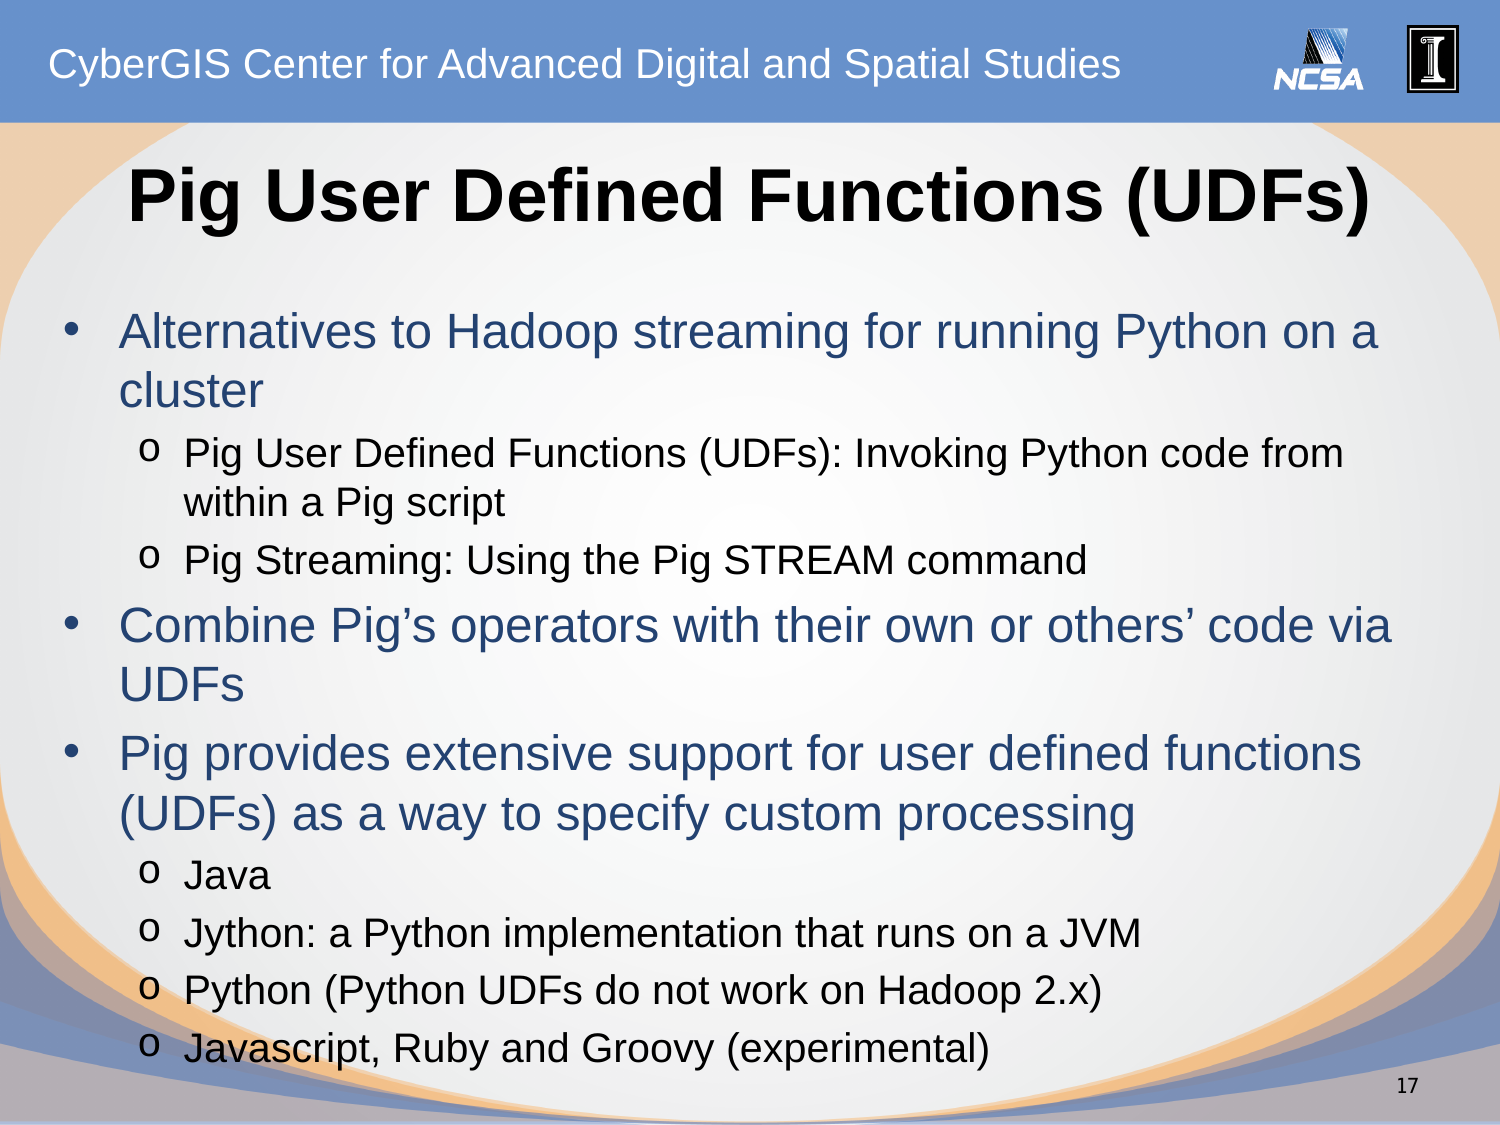

# Pig User Defined Functions (UDFs)
Alternatives to Hadoop streaming for running Python on a cluster
Pig User Defined Functions (UDFs): Invoking Python code from within a Pig script
Pig Streaming: Using the Pig STREAM command
Combine Pig’s operators with their own or others’ code via UDFs
Pig provides extensive support for user defined functions (UDFs) as a way to specify custom processing
Java
Jython: a Python implementation that runs on a JVM
Python (Python UDFs do not work on Hadoop 2.x)
Javascript, Ruby and Groovy (experimental)

17